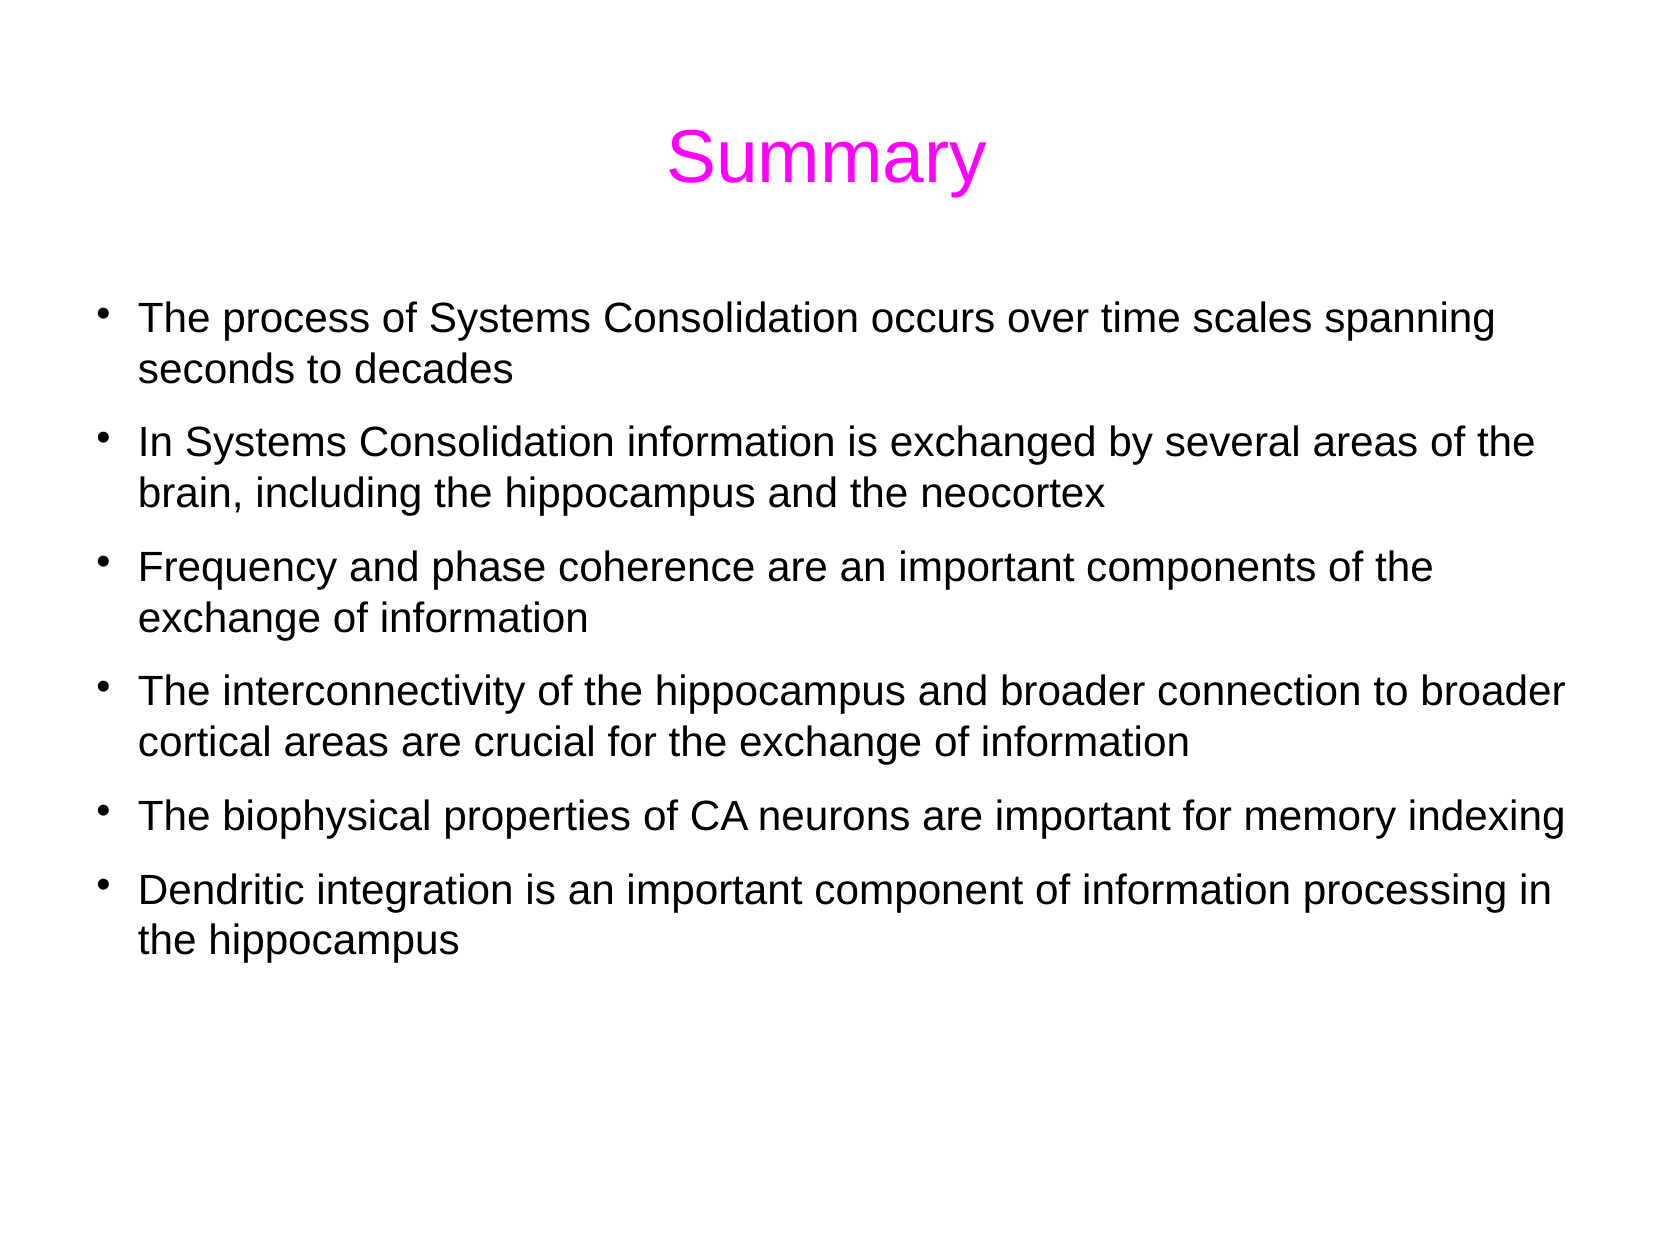

Summary
The process of Systems Consolidation occurs over time scales spanning seconds to decades
In Systems Consolidation information is exchanged by several areas of the brain, including the hippocampus and the neocortex
Frequency and phase coherence are an important components of the exchange of information
The interconnectivity of the hippocampus and broader connection to broader cortical areas are crucial for the exchange of information
The biophysical properties of CA neurons are important for memory indexing
Dendritic integration is an important component of information processing in the hippocampus